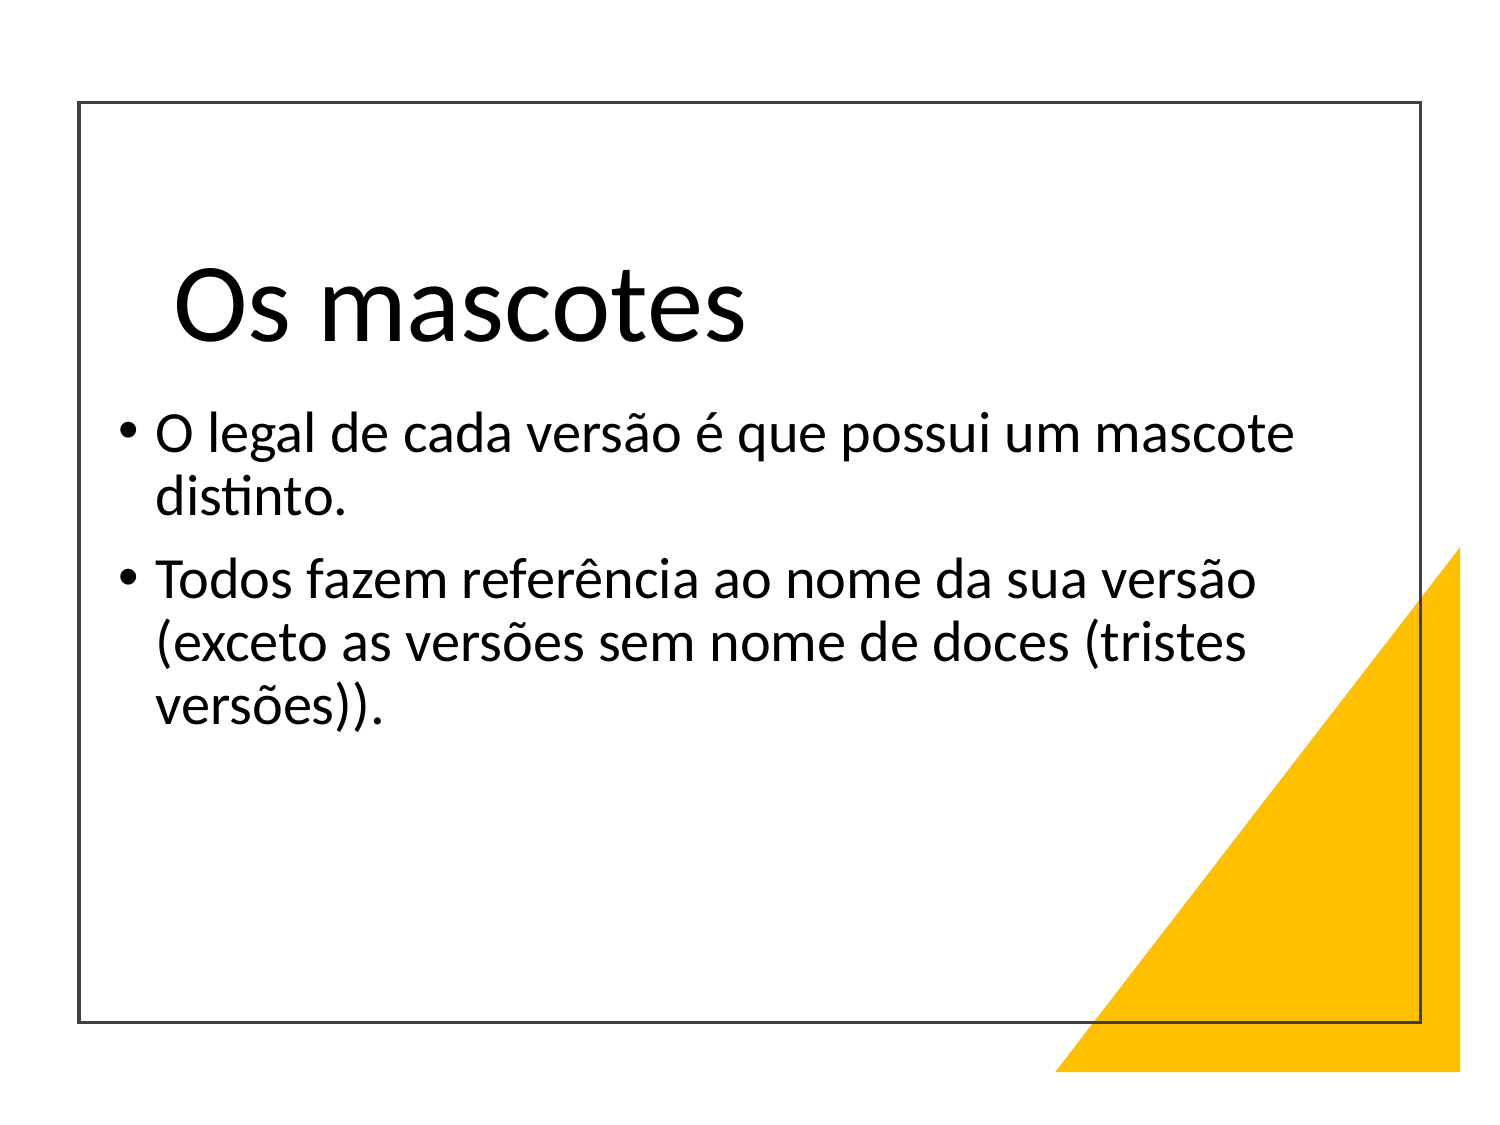

# Os mascotes
O legal de cada versão é que possui um mascote distinto.
Todos fazem referência ao nome da sua versão (exceto as versões sem nome de doces (tristes versões)).